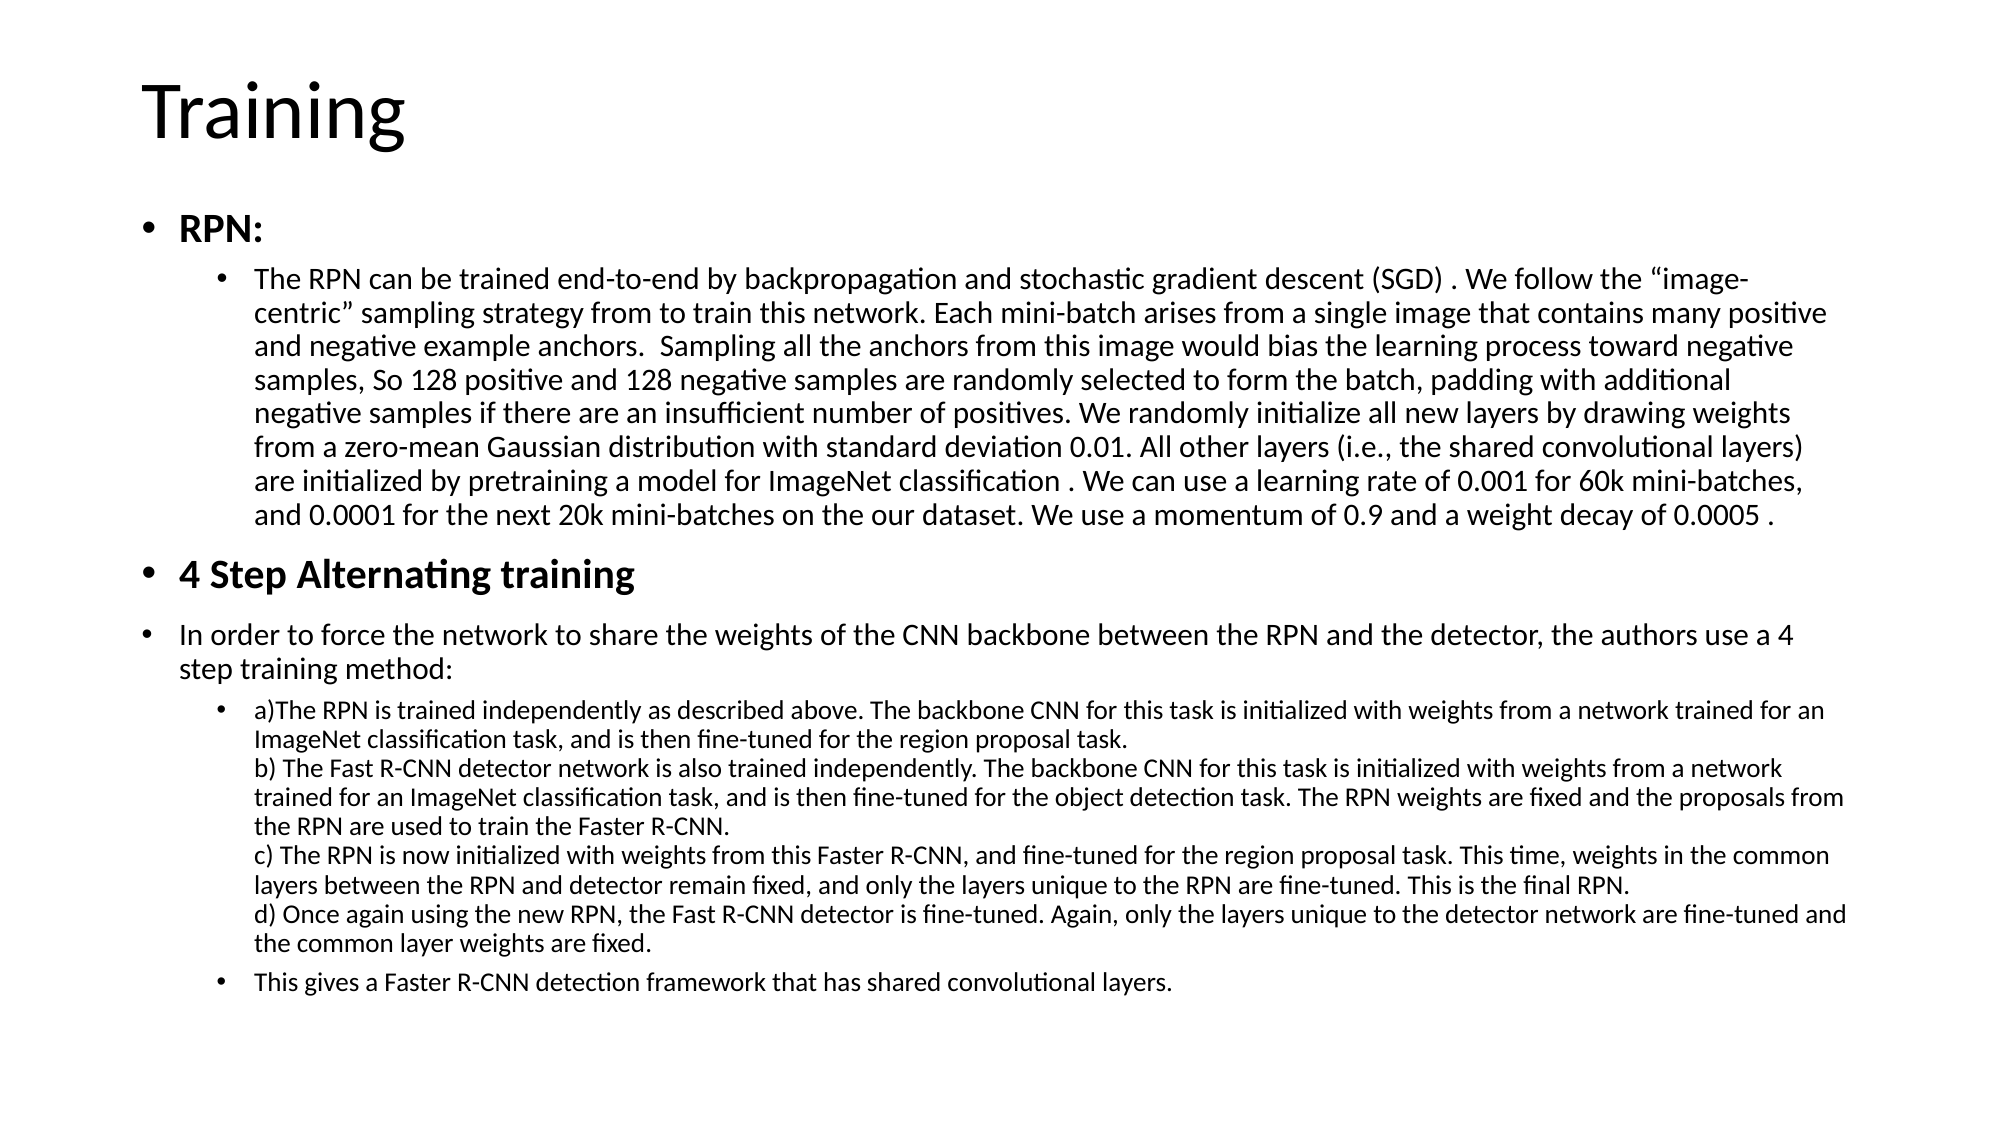

# Training
RPN:
The RPN can be trained end-to-end by backpropagation and stochastic gradient descent (SGD) . We follow the “image-centric” sampling strategy from to train this network. Each mini-batch arises from a single image that contains many positive and negative example anchors.  Sampling all the anchors from this image would bias the learning process toward negative samples, So 128 positive and 128 negative samples are randomly selected to form the batch, padding with additional negative samples if there are an insufficient number of positives. We randomly initialize all new layers by drawing weights from a zero-mean Gaussian distribution with standard deviation 0.01. All other layers (i.e., the shared convolutional layers) are initialized by pretraining a model for ImageNet classification . We can use a learning rate of 0.001 for 60k mini-batches, and 0.0001 for the next 20k mini-batches on the our dataset. We use a momentum of 0.9 and a weight decay of 0.0005 .
4 Step Alternating training
In order to force the network to share the weights of the CNN backbone between the RPN and the detector, the authors use a 4 step training method:
a)The RPN is trained independently as described above. The backbone CNN for this task is initialized with weights from a network trained for an ImageNet classification task, and is then fine-tuned for the region proposal task.
b) The Fast R-CNN detector network is also trained independently. The backbone CNN for this task is initialized with weights from a network trained for an ImageNet classification task, and is then fine-tuned for the object detection task. The RPN weights are fixed and the proposals from the RPN are used to train the Faster R-CNN.
c) The RPN is now initialized with weights from this Faster R-CNN, and fine-tuned for the region proposal task. This time, weights in the common layers between the RPN and detector remain fixed, and only the layers unique to the RPN are fine-tuned. This is the final RPN.
d) Once again using the new RPN, the Fast R-CNN detector is fine-tuned. Again, only the layers unique to the detector network are fine-tuned and the common layer weights are fixed.
This gives a Faster R-CNN detection framework that has shared convolutional layers.